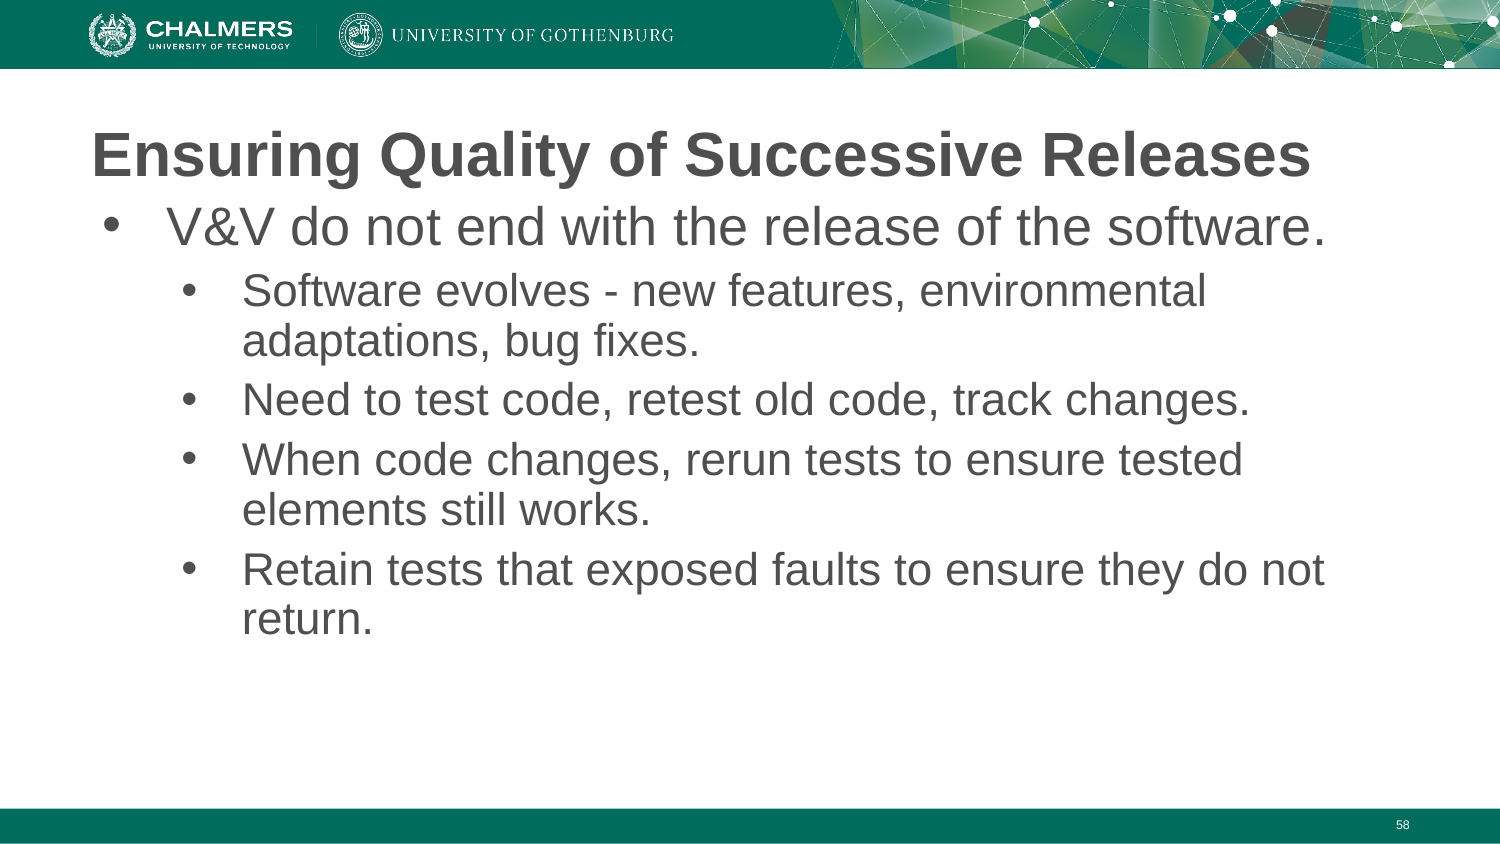

# Ensuring Quality of Successive Releases
V&V do not end with the release of the software.
Software evolves - new features, environmental adaptations, bug fixes.
Need to test code, retest old code, track changes.
When code changes, rerun tests to ensure tested elements still works.
Retain tests that exposed faults to ensure they do not return.
58